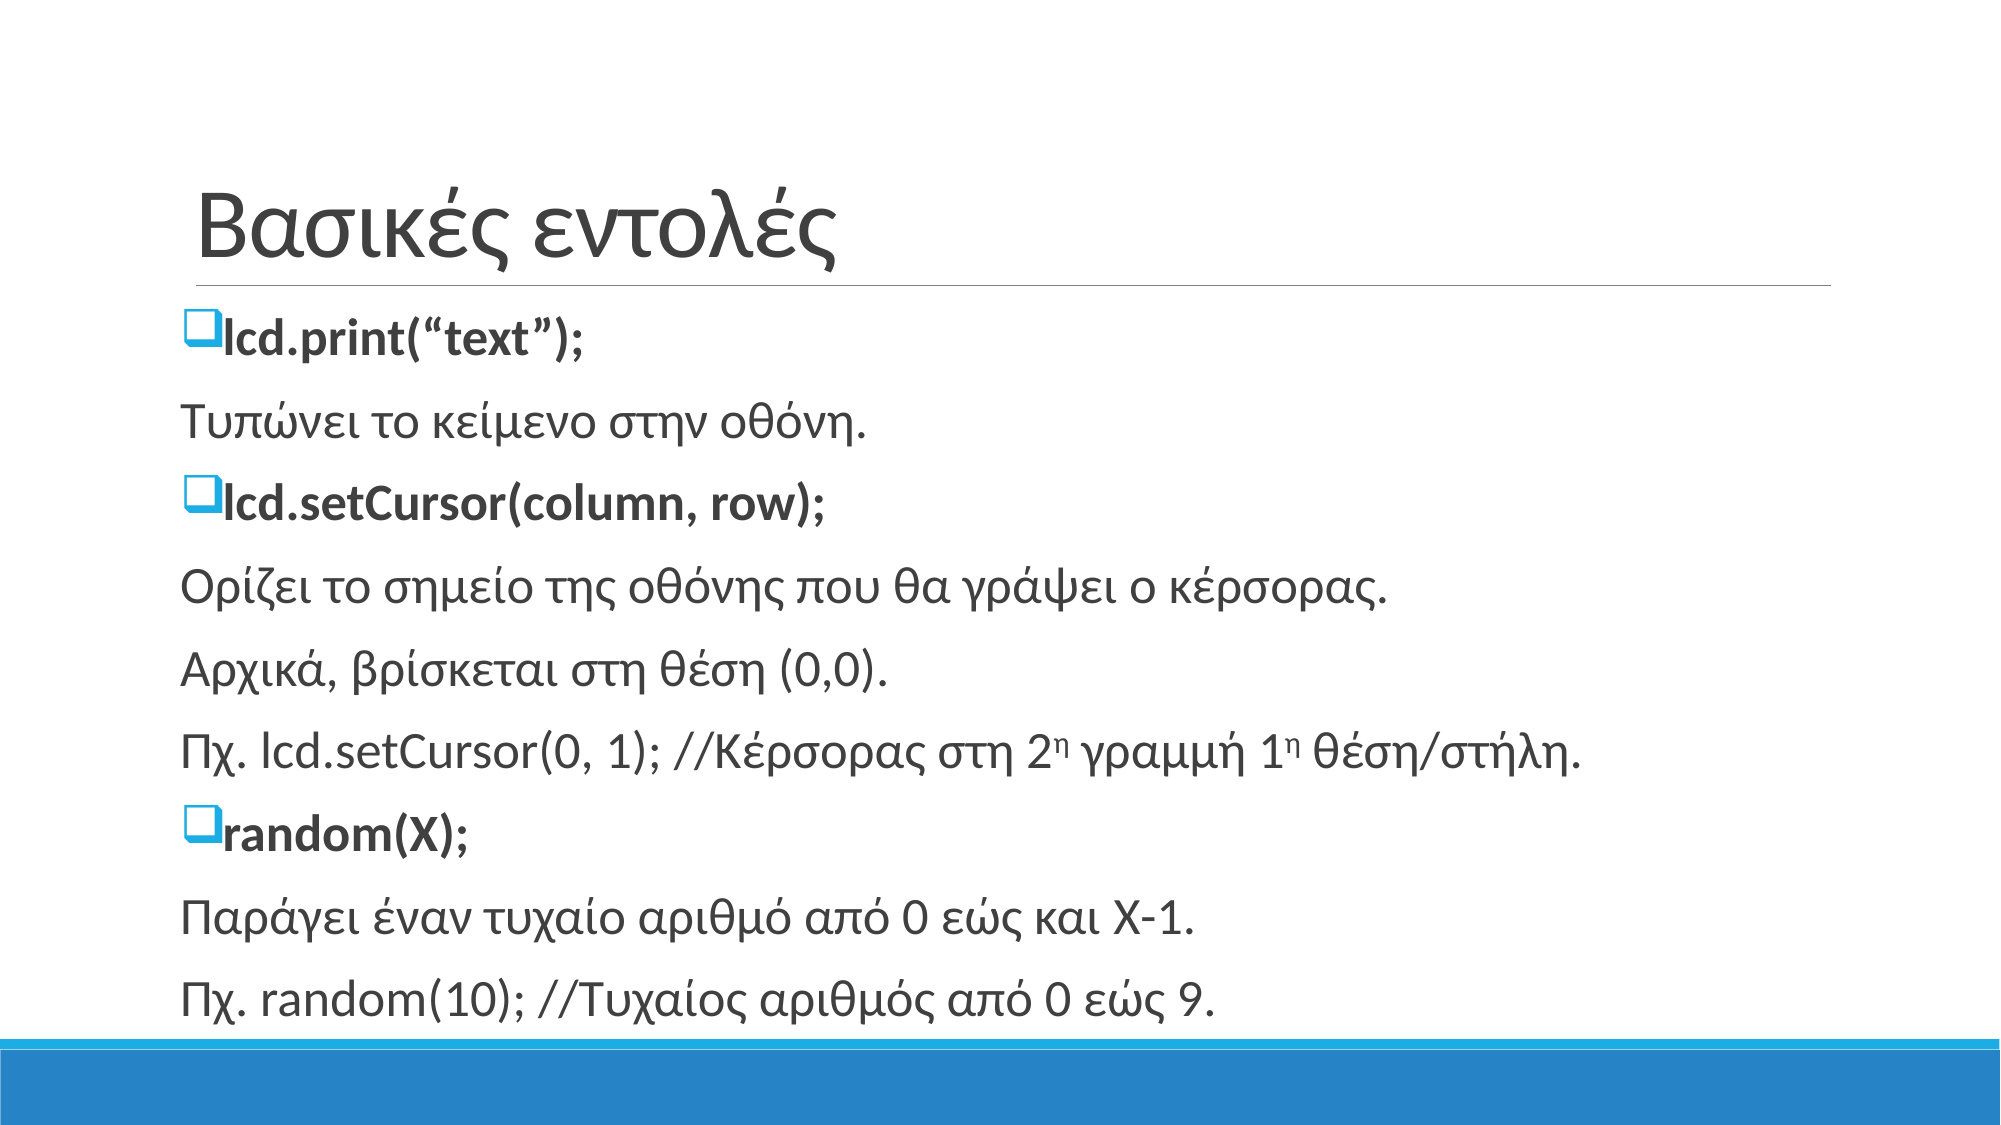

# Βασικές εντολές
lcd.print(“text”);
Τυπώνει το κείμενο στην οθόνη.
lcd.setCursor(column, row);
Ορίζει το σημείο της οθόνης που θα γράψει ο κέρσορας.
Αρχικά, βρίσκεται στη θέση (0,0).
Πχ. lcd.setCursor(0, 1); //Κέρσορας στη 2η γραμμή 1η θέση/στήλη.
random(X);
Παράγει έναν τυχαίο αριθμό από 0 εώς και X-1.
Πχ. random(10); //Τυχαίος αριθμός από 0 εώς 9.